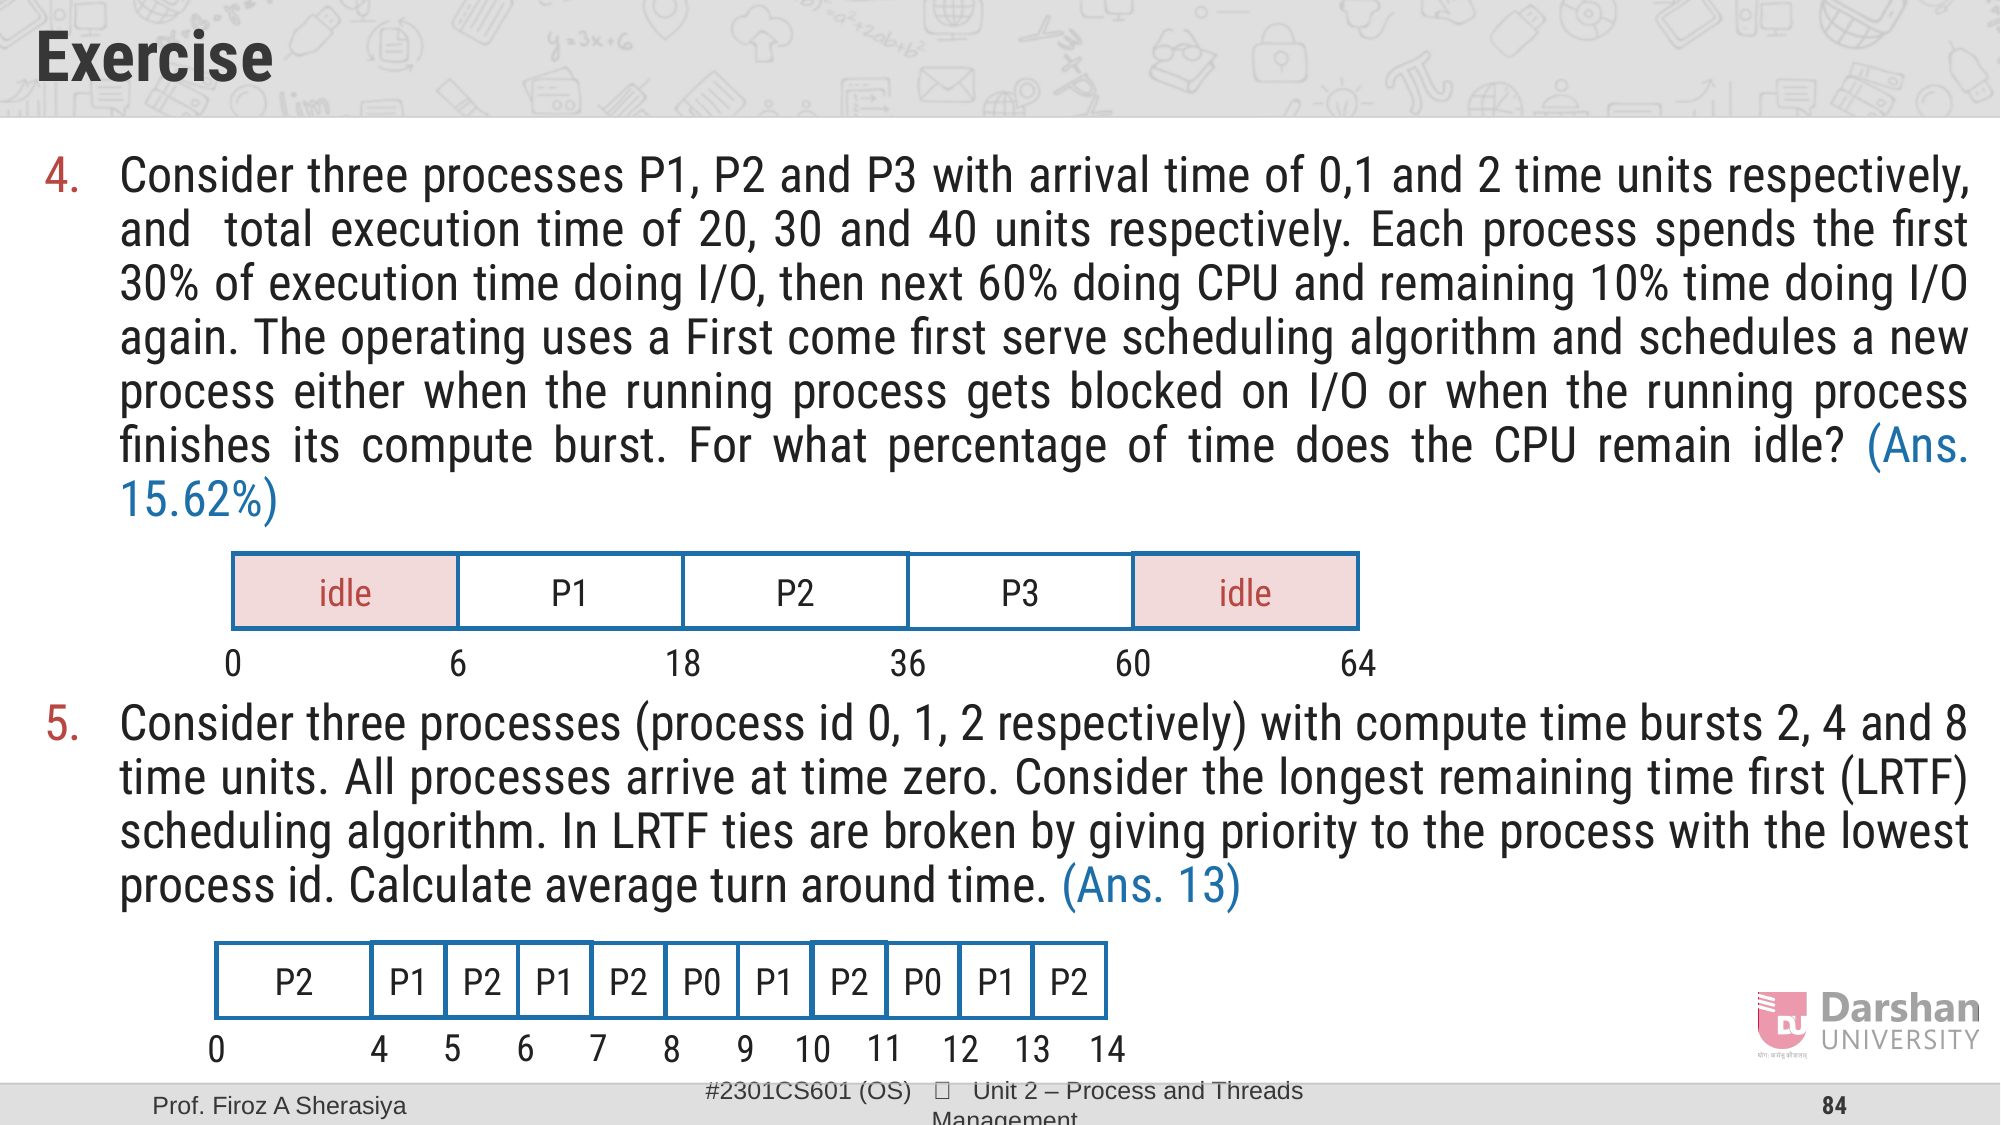

# Exercise
Consider three processes P1, P2 and P3 with arrival time of 0,1 and 2 time units respectively, and  total execution time of 20, 30 and 40 units respectively. Each process spends the first 30% of execution time doing I/O, then next 60% doing CPU and remaining 10% time doing I/O again. The operating uses a First come first serve scheduling algorithm and schedules a new process either when the running process gets blocked on I/O or when the running process finishes its compute burst. For what percentage of time does the CPU remain idle? (Ans. 15.62%)

Consider three processes (process id 0, 1, 2 respectively) with compute time bursts 2, 4 and 8 time units. All processes arrive at time zero. Consider the longest remaining time first (LRTF) scheduling algorithm. In LRTF ties are broken by giving priority to the process with the lowest process id. Calculate average turn around time. (Ans. 13)

idle
P1
P2
idle
P3
0
6
18
36
64
60
P1
P2
P1
P2
P2
P2
P0
P1
P0
P1
P2
11
5
6
7
8
9
10
12
13
14
0
4